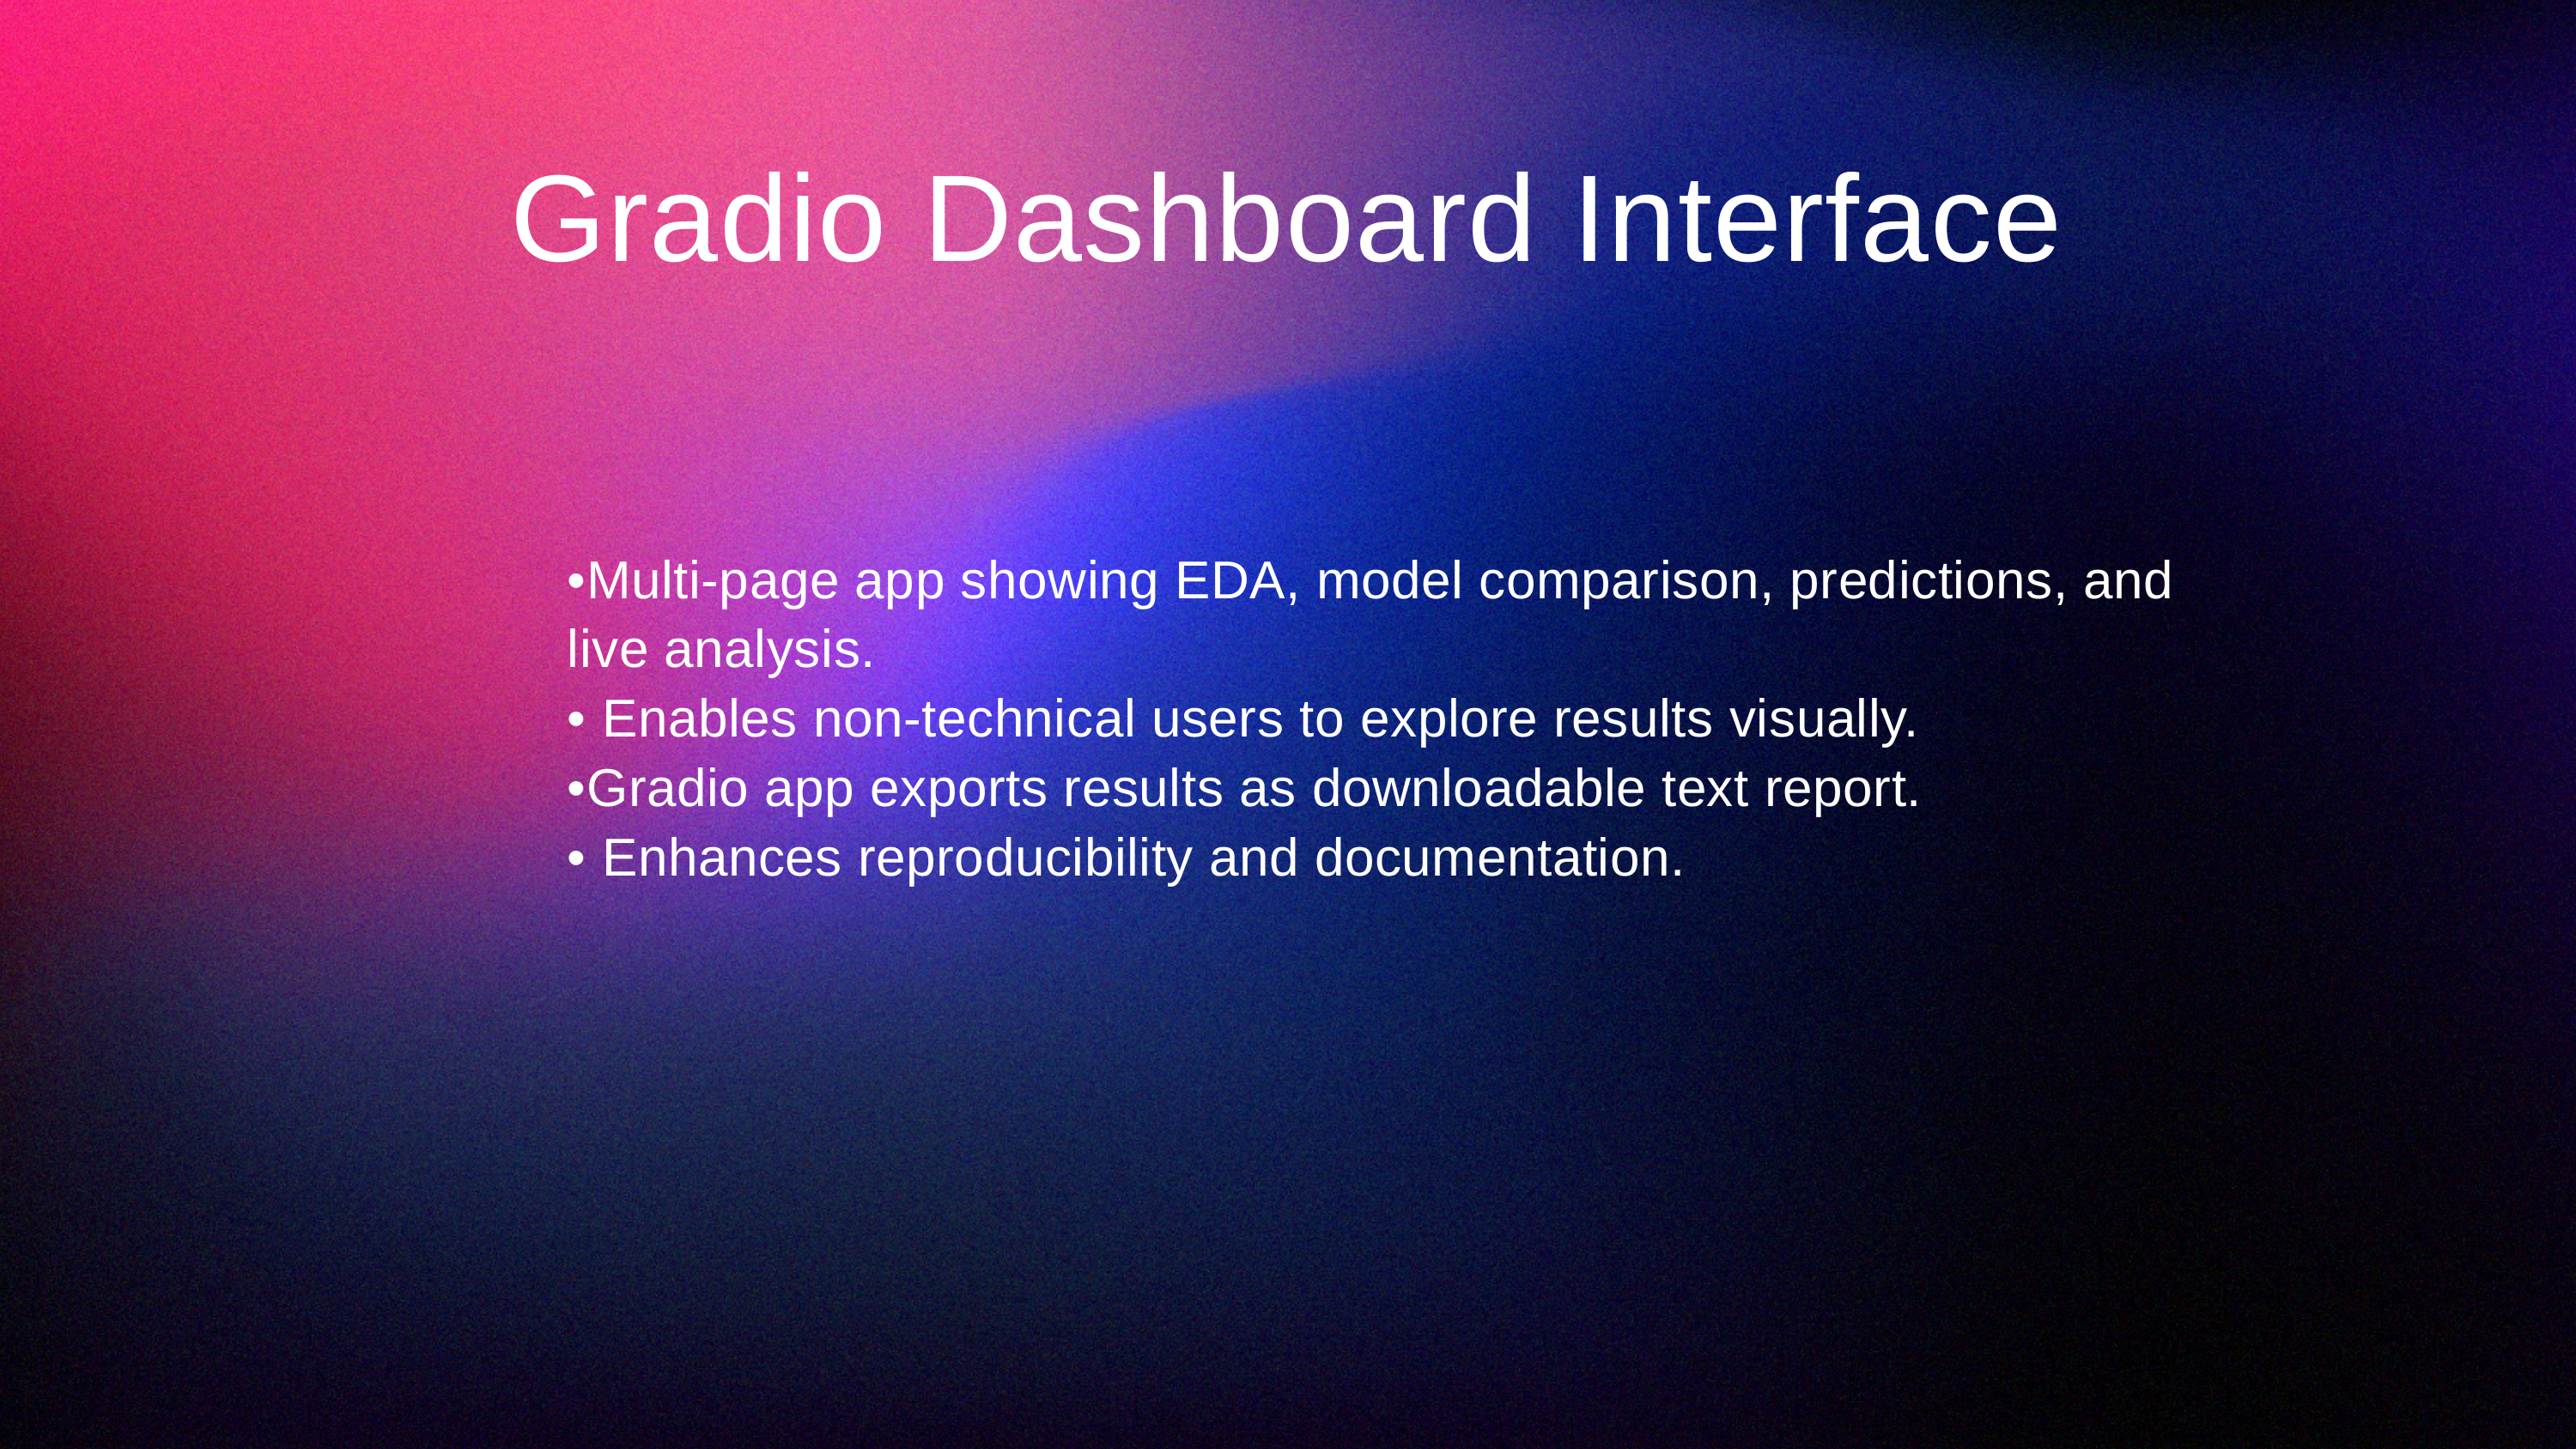

Gradio Dashboard Interface
•Multi-page app showing EDA, model comparison, predictions, and live analysis.
• Enables non-technical users to explore results visually.
•Gradio app exports results as downloadable text report.
• Enhances reproducibility and documentation.